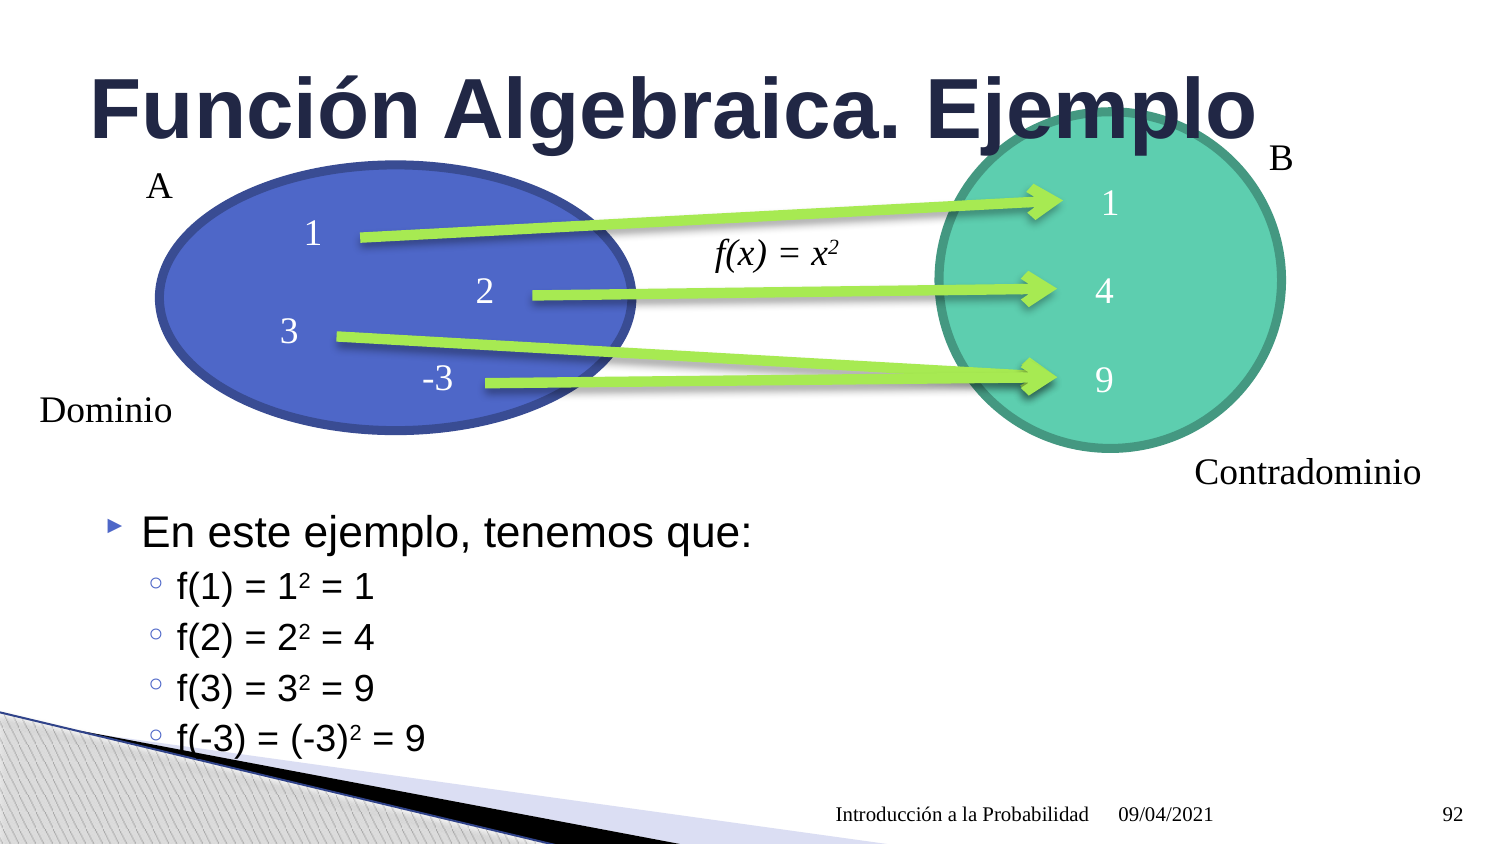

# Función Algebraica. Ejemplo

B
A

1
2
3
-3
Dominio
Contradominio
1
f(x) = x2
4
9
En este ejemplo, tenemos que:
f(1) = 12 = 1
f(2) = 22 = 4
f(3) = 32 = 9
f(-3) = (-3)2 = 9
Introducción a la Probabilidad
09/04/2021
92